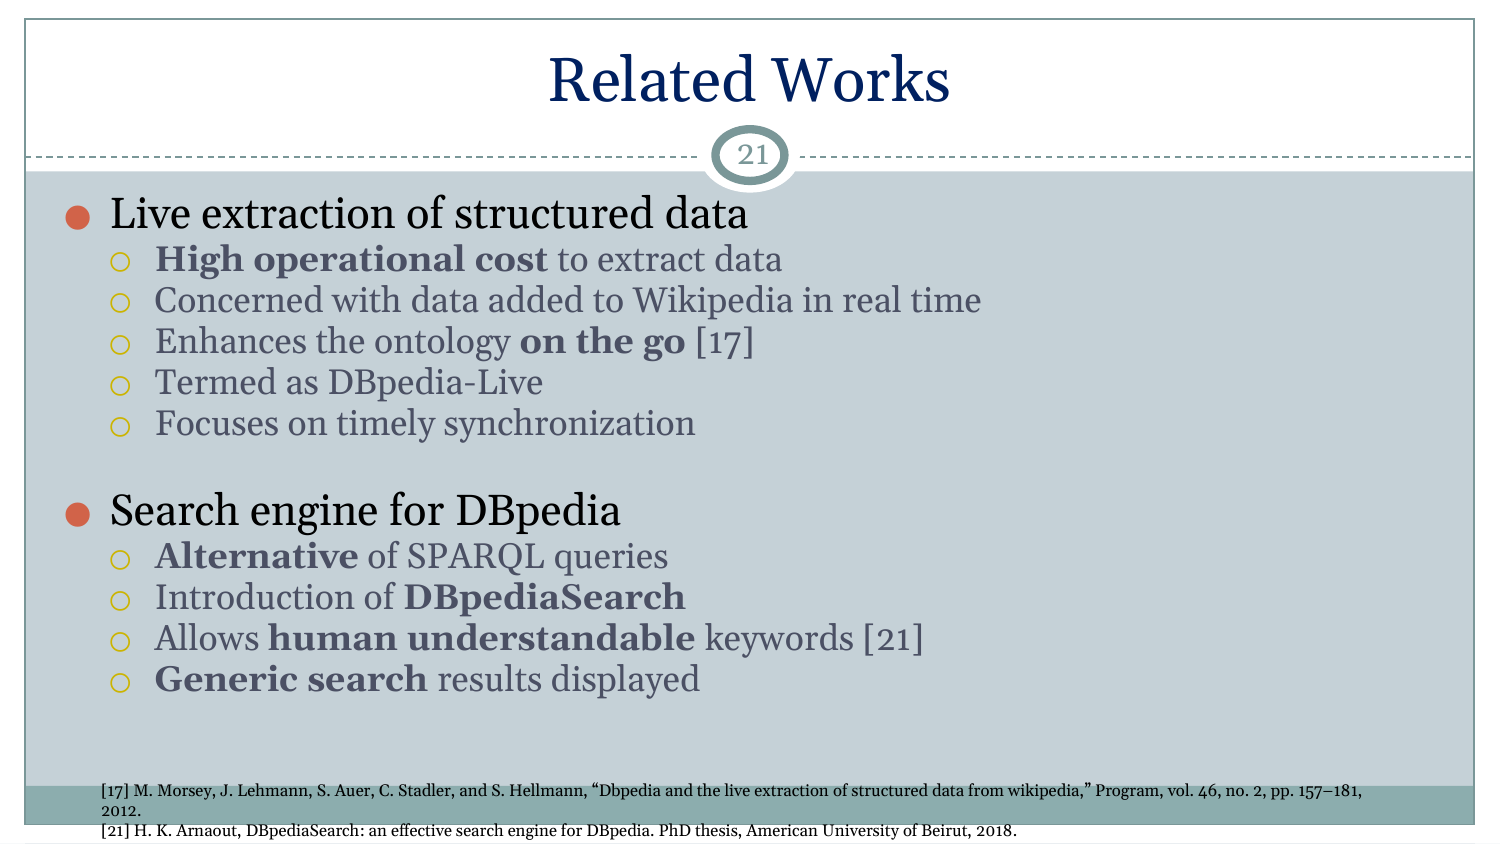

# Related Works
21
Live extraction of structured data
High operational cost to extract data
Concerned with data added to Wikipedia in real time
Enhances the ontology on the go [17]
Termed as DBpedia-Live
Focuses on timely synchronization

Search engine for DBpedia
Alternative of SPARQL queries
Introduction of DBpediaSearch
Allows human understandable keywords [21]
Generic search results displayed

[17] M. Morsey, J. Lehmann, S. Auer, C. Stadler, and S. Hellmann, “Dbpedia and the live extraction of structured data from wikipedia,” Program, vol. 46, no. 2, pp. 157–181, 2012.
[21] H. K. Arnaout, DBpediaSearch: an effective search engine for DBpedia. PhD thesis, American University of Beirut, 2018.